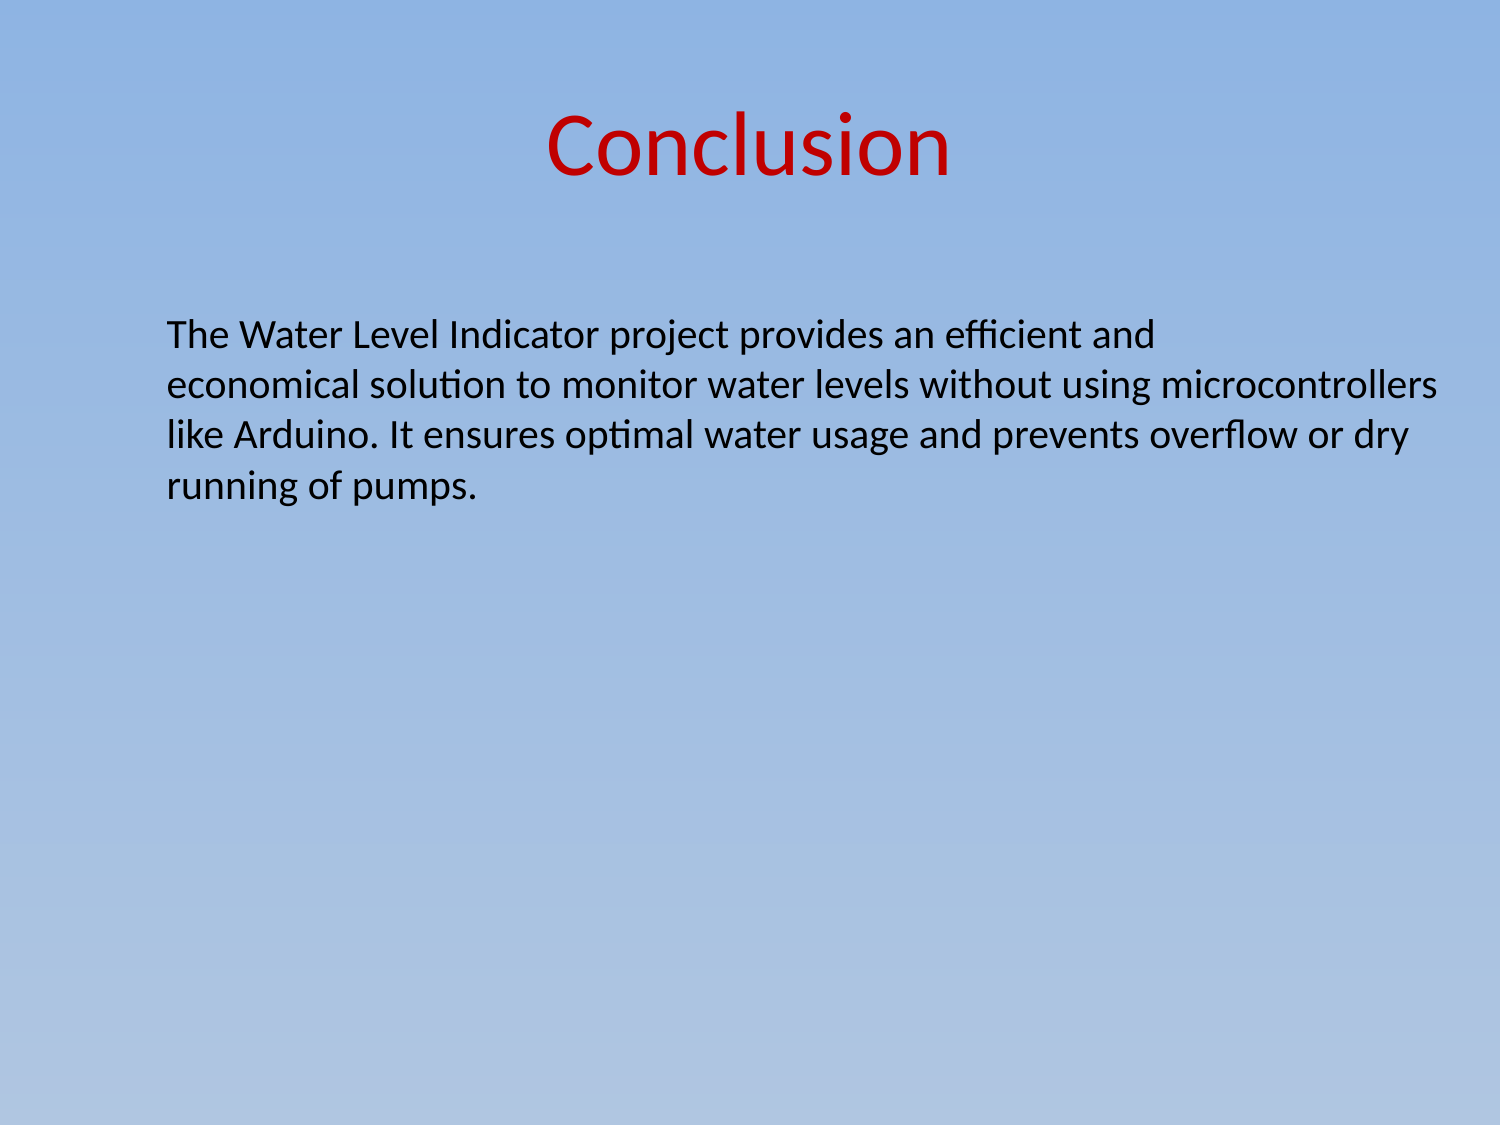

# Conclusion

The Water Level Indicator project provides an efficient and
economical solution to monitor water levels without using microcontrollers
like Arduino. It ensures optimal water usage and prevents overflow or dry
running of pumps.